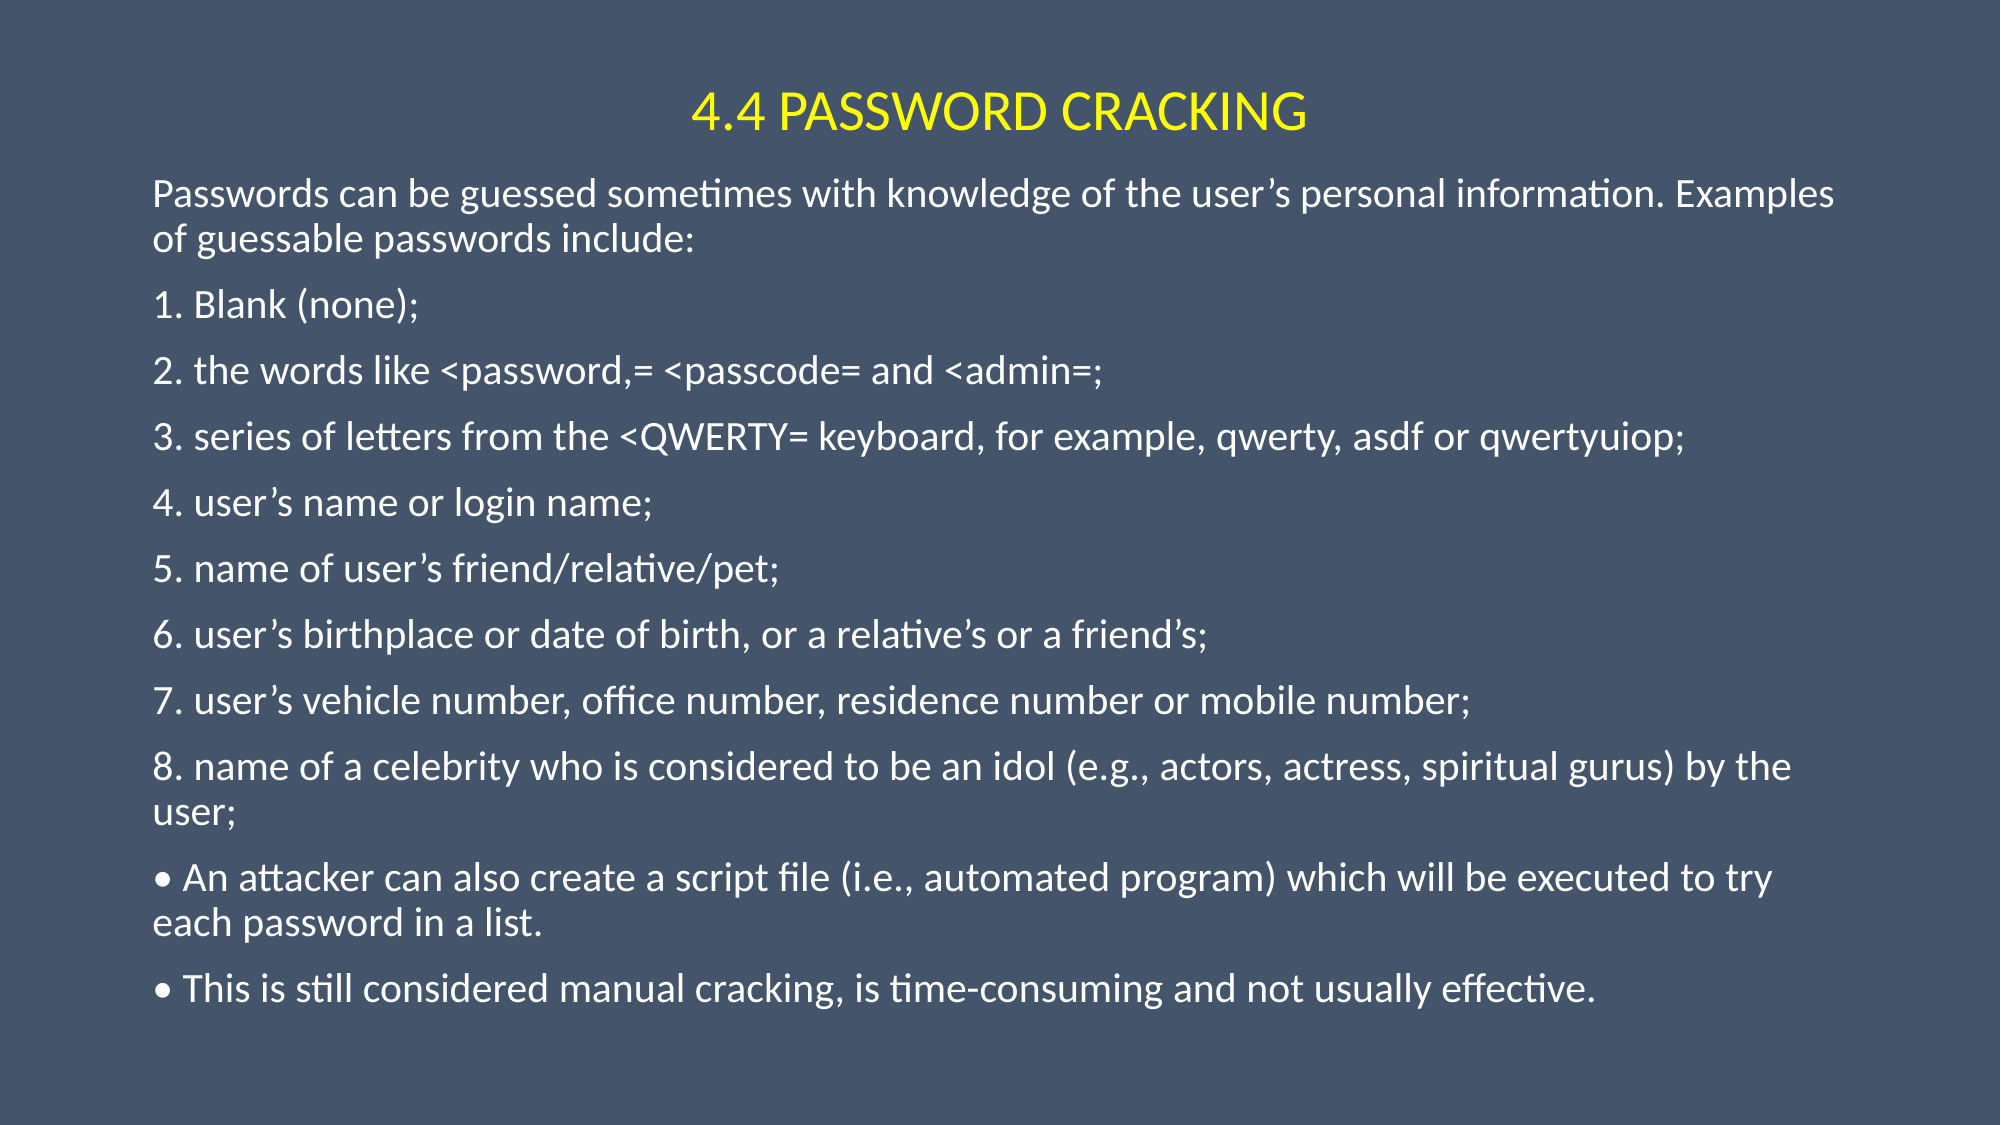

# 4.4 PASSWORD CRACKING
Passwords can be guessed sometimes with knowledge of the user’s personal information. Examples of guessable passwords include:
1. Blank (none);
2. the words like <password,= <passcode= and <admin=;
3. series of letters from the <QWERTY= keyboard, for example, qwerty, asdf or qwertyuiop;
4. user’s name or login name;
5. name of user’s friend/relative/pet;
6. user’s birthplace or date of birth, or a relative’s or a friend’s;
7. user’s vehicle number, office number, residence number or mobile number;
8. name of a celebrity who is considered to be an idol (e.g., actors, actress, spiritual gurus) by the user;
• An attacker can also create a script file (i.e., automated program) which will be executed to try each password in a list.
• This is still considered manual cracking, is time-consuming and not usually effective.